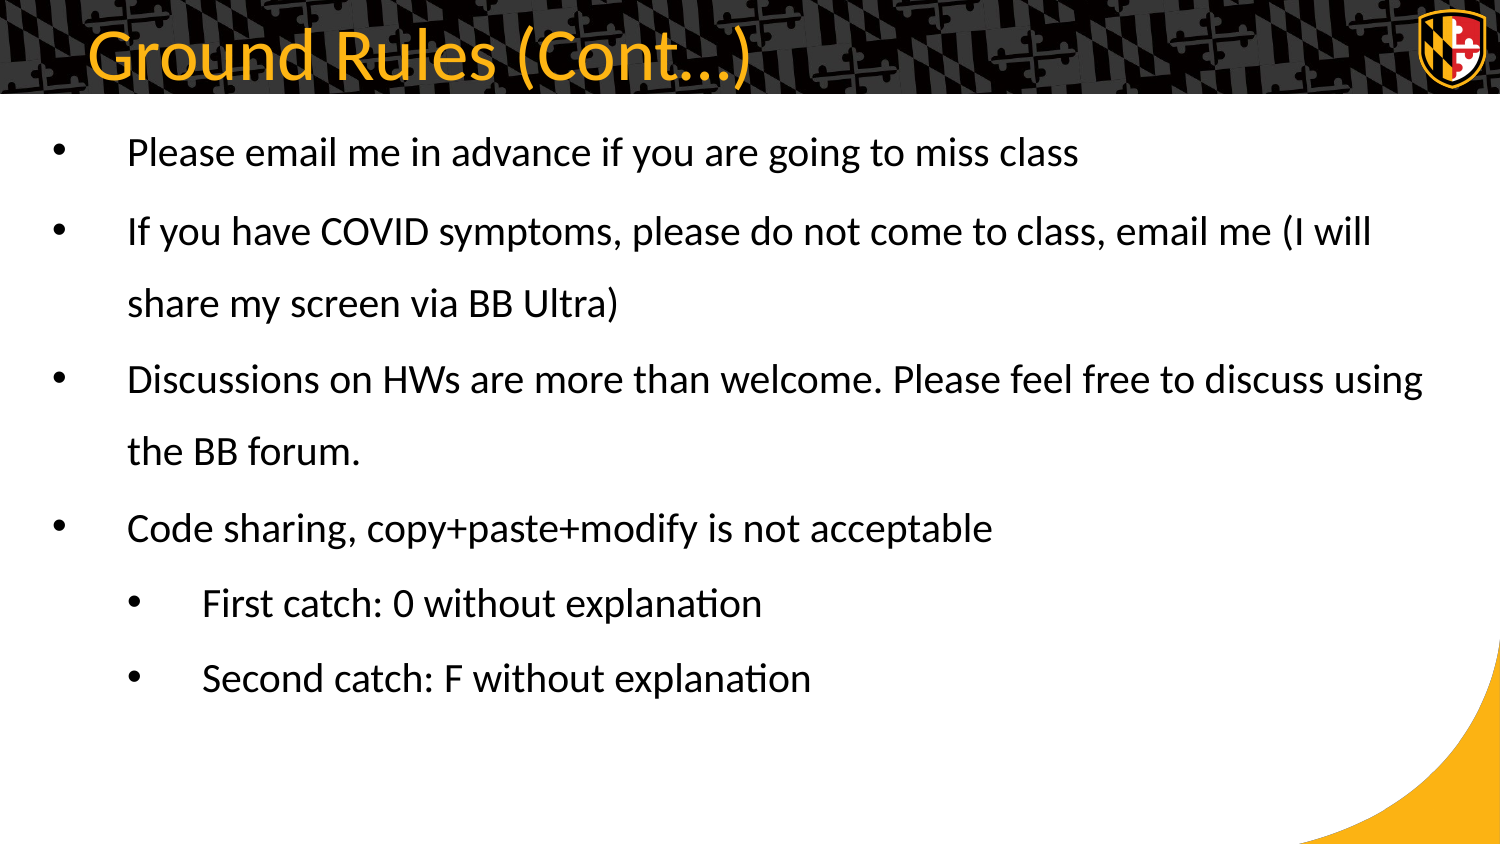

Ground Rules (Cont…)
Please email me in advance if you are going to miss class
If you have COVID symptoms, please do not come to class, email me (I will share my screen via BB Ultra)
Discussions on HWs are more than welcome. Please feel free to discuss using the BB forum.
Code sharing, copy+paste+modify is not acceptable
First catch: 0 without explanation
Second catch: F without explanation